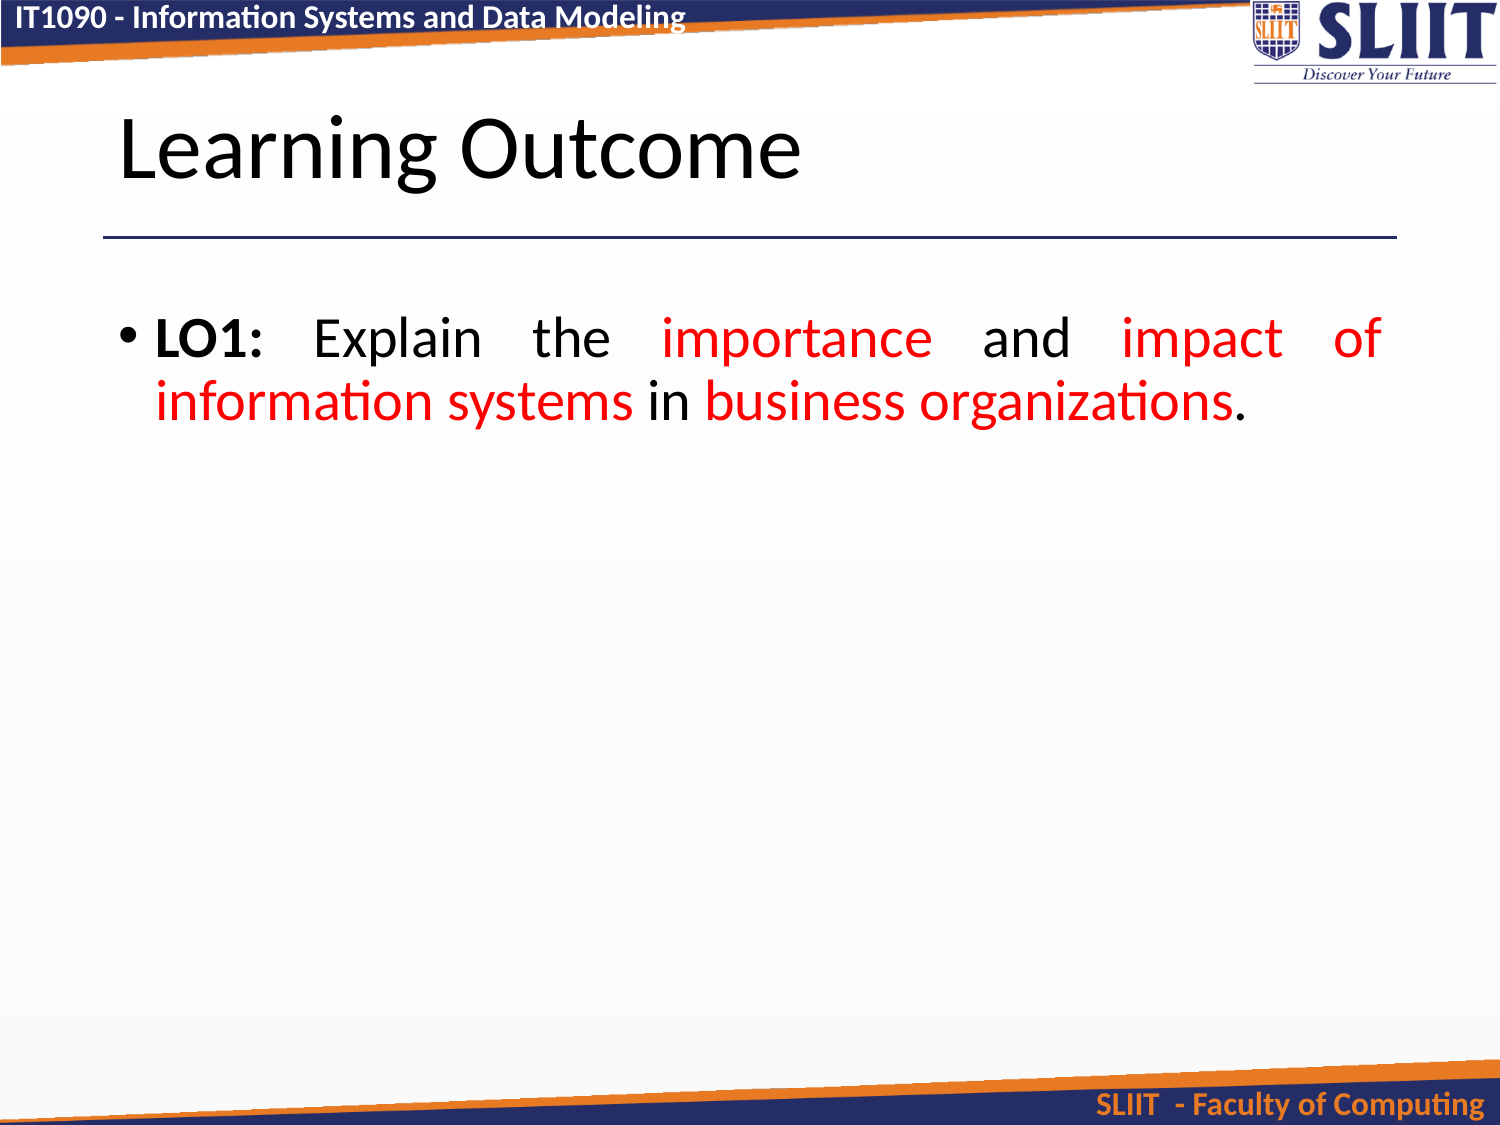

# Learning Outcome
LO1: Explain the importance and impact of information systems in business organizations.